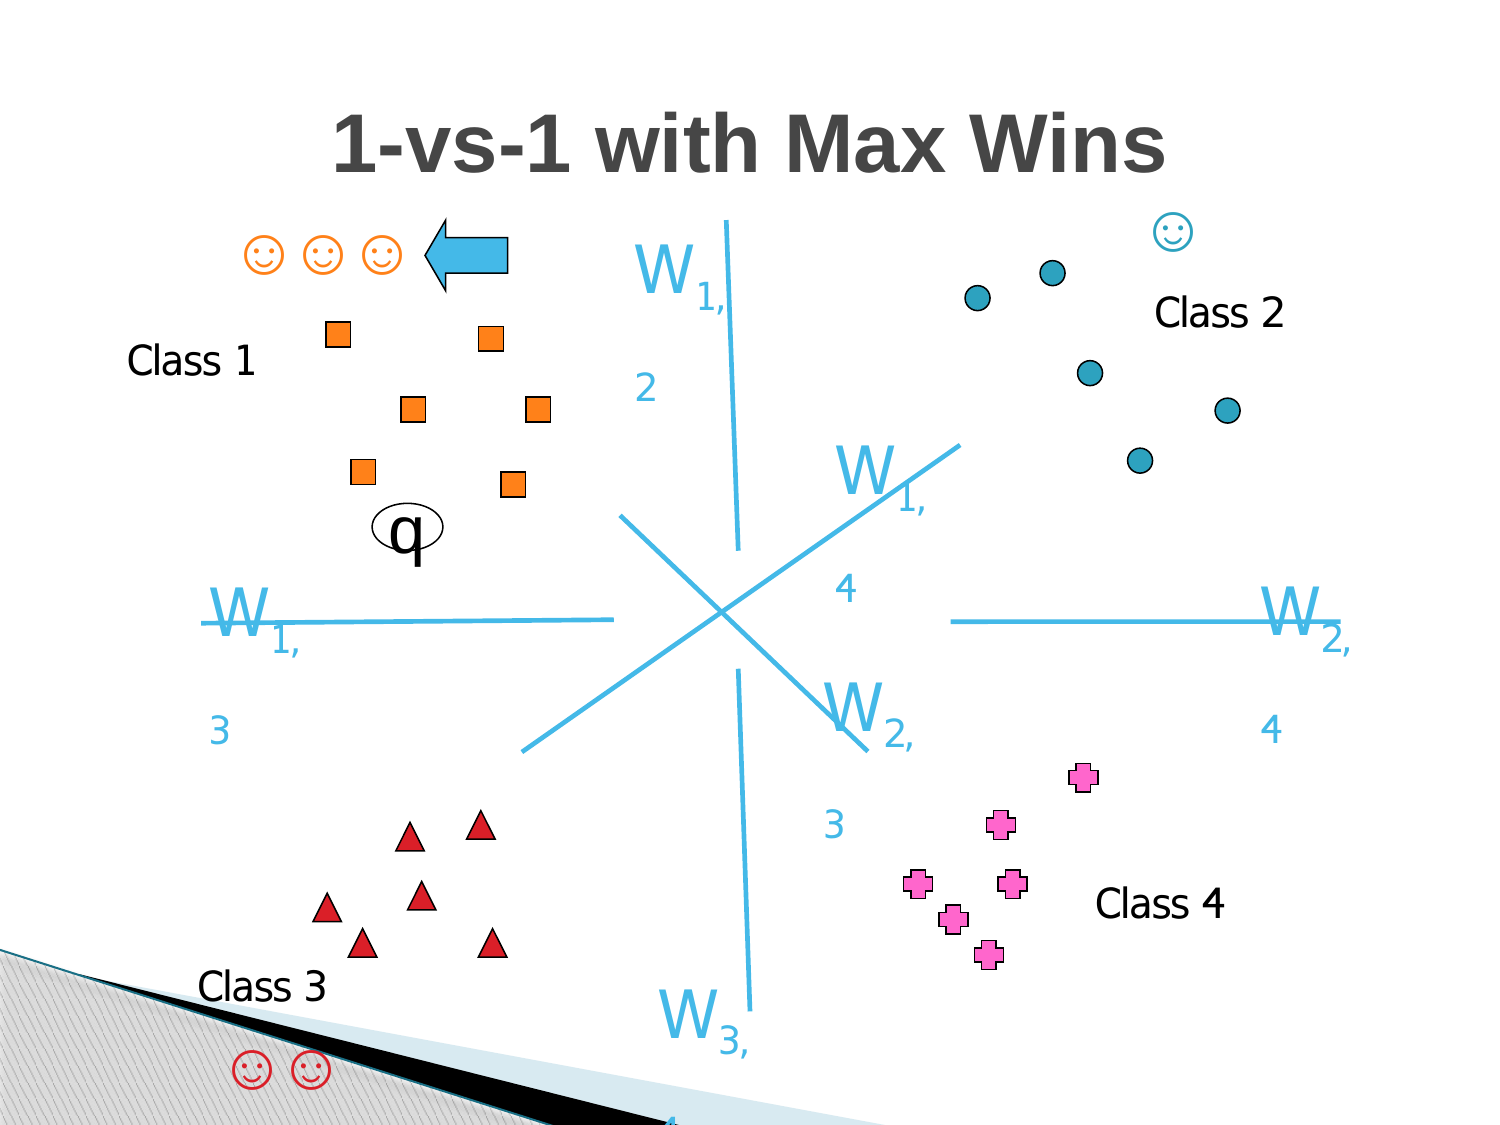

# 1-vs-1 with Max Wins
☺
☺
☺
☺

W1,2

Class 2

Class 1

W1,4

q

W2,3
W2,4

W1,3

W3,4

Class 4

Class 3
☺
☺